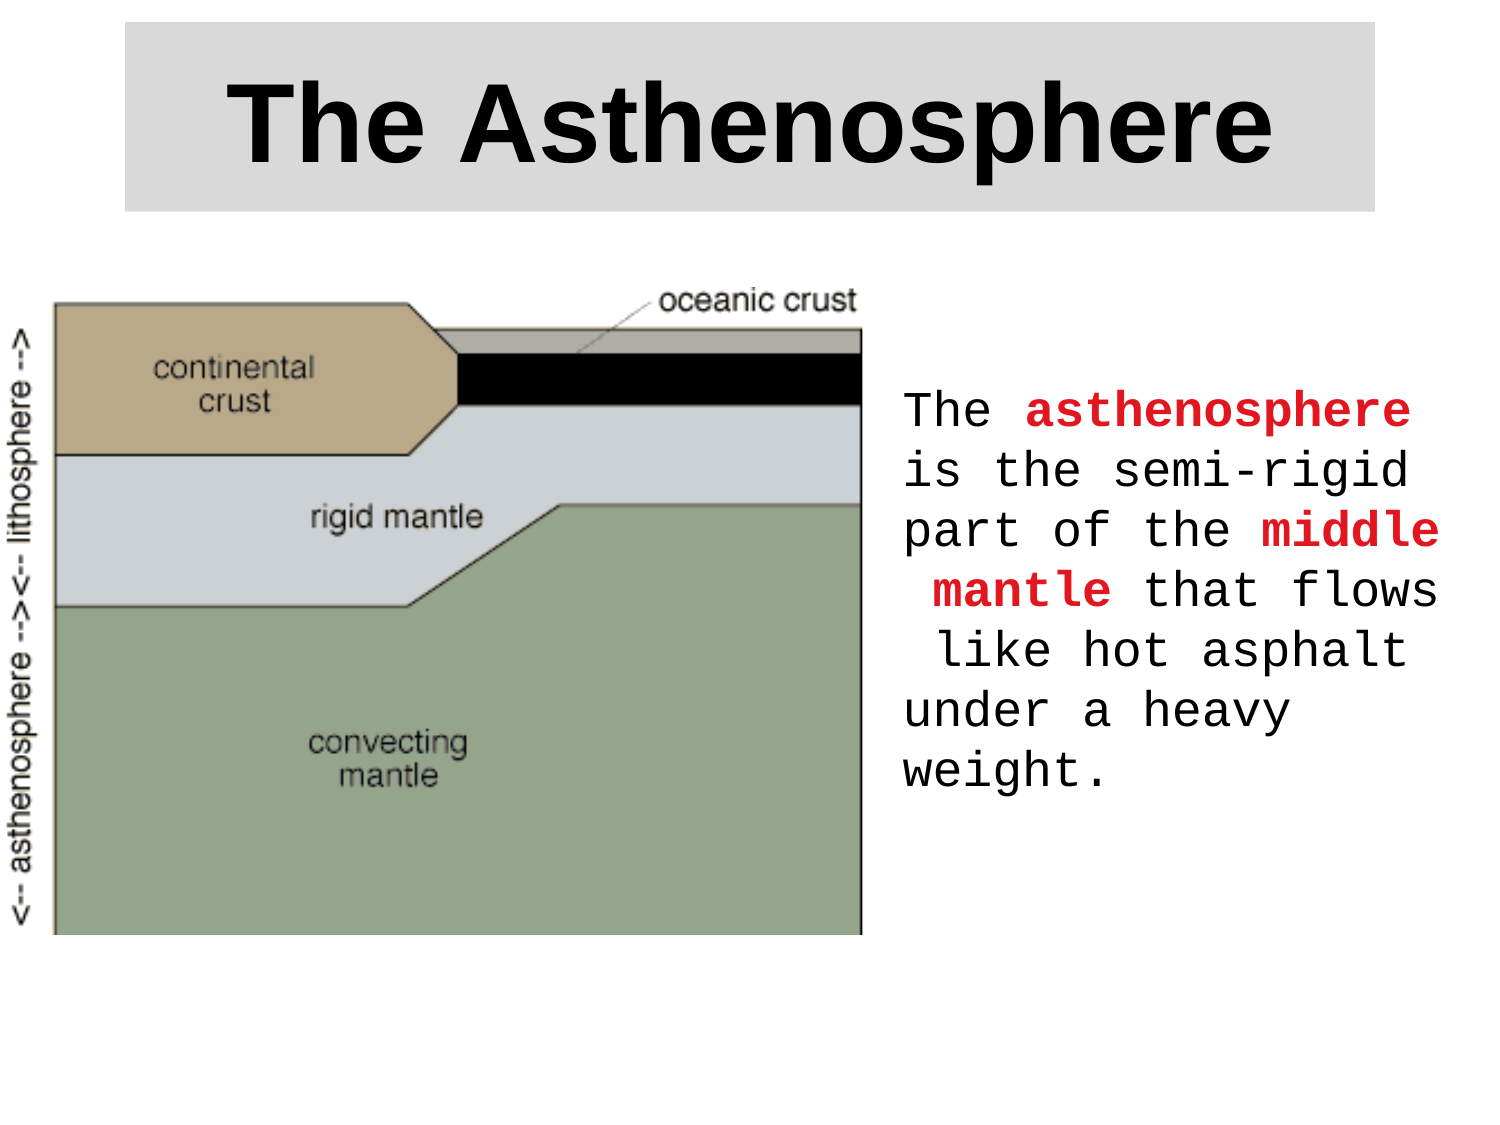

# The Asthenosphere

The	asthenosphere  is the semi-rigid  part of the middle  mantle that flows  like hot asphalt  under a heavy  weight.